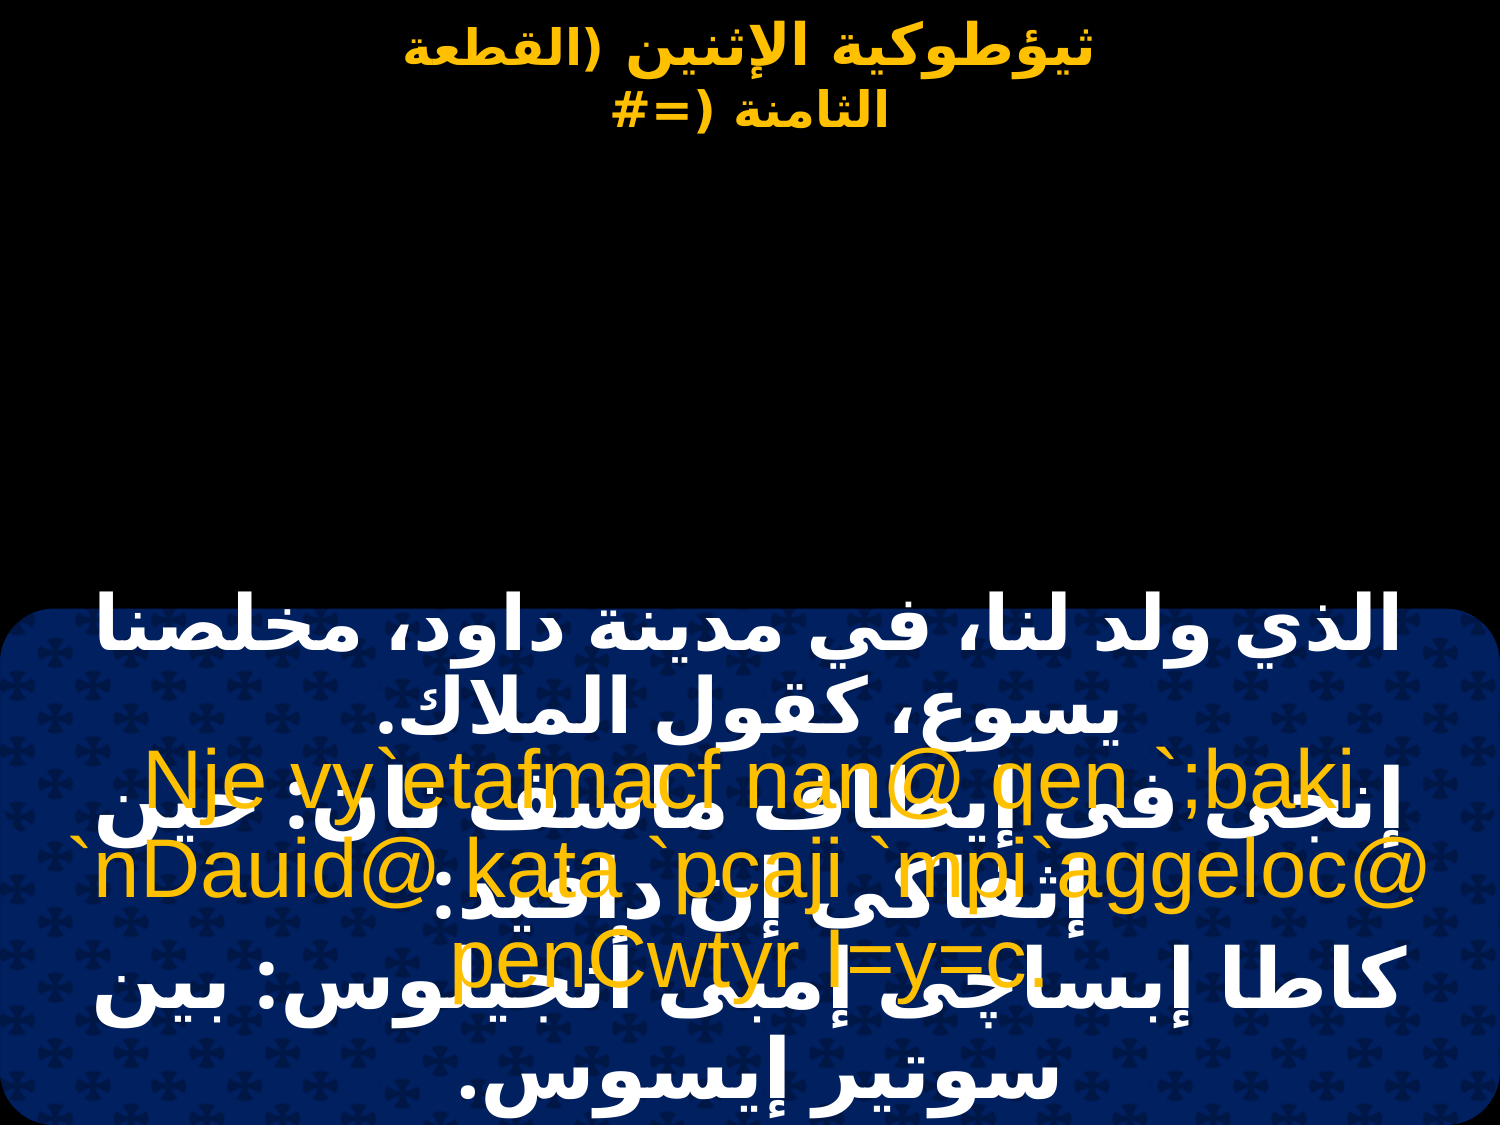

الذي ولد لنا، في مدينة داود، مخلصنا يسوع، كقول الملاك.
Nje vy`etafmacf nan@ qen `;baki `nDauid@ kata `pcaji `mpi`aggeloc@ penCwtyr I=y=c.
إنجى فى إيطاف ماسف نان: خين إثفاكى إن دافيد:
كاطا إبساچى إمبى أنجيلوس: بين سوتير إيسوس.